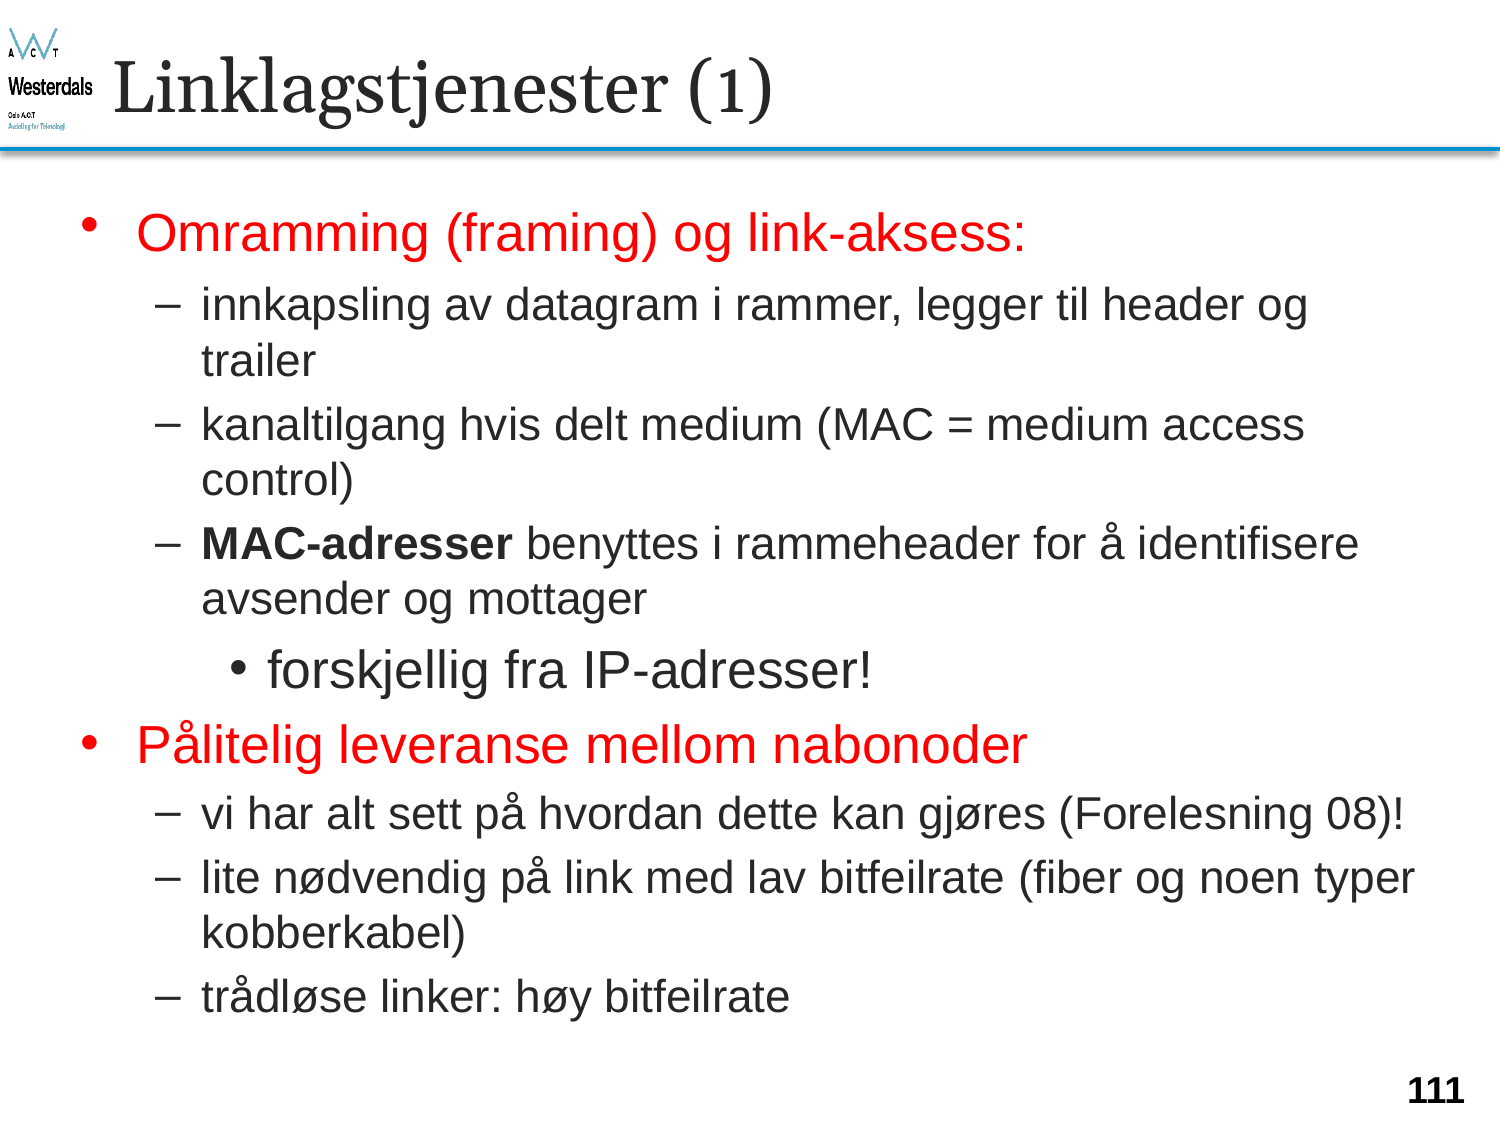

# Linklagstjenester (1)
Omramming (framing) og link-aksess:
innkapsling av datagram i rammer, legger til header og  trailer
kanaltilgang hvis delt medium (MAC = medium access control)
MAC-adresser benyttes i rammeheader for å identifisere avsender og mottager
forskjellig fra IP-adresser!
Pålitelig leveranse mellom nabonoder
vi har alt sett på hvordan dette kan gjøres (Forelesning 08)!
lite nødvendig på link med lav bitfeilrate (fiber og noen typer kobberkabel)
trådløse linker: høy bitfeilrate
111
Bjørn O. Listog -- blistog@nith.no